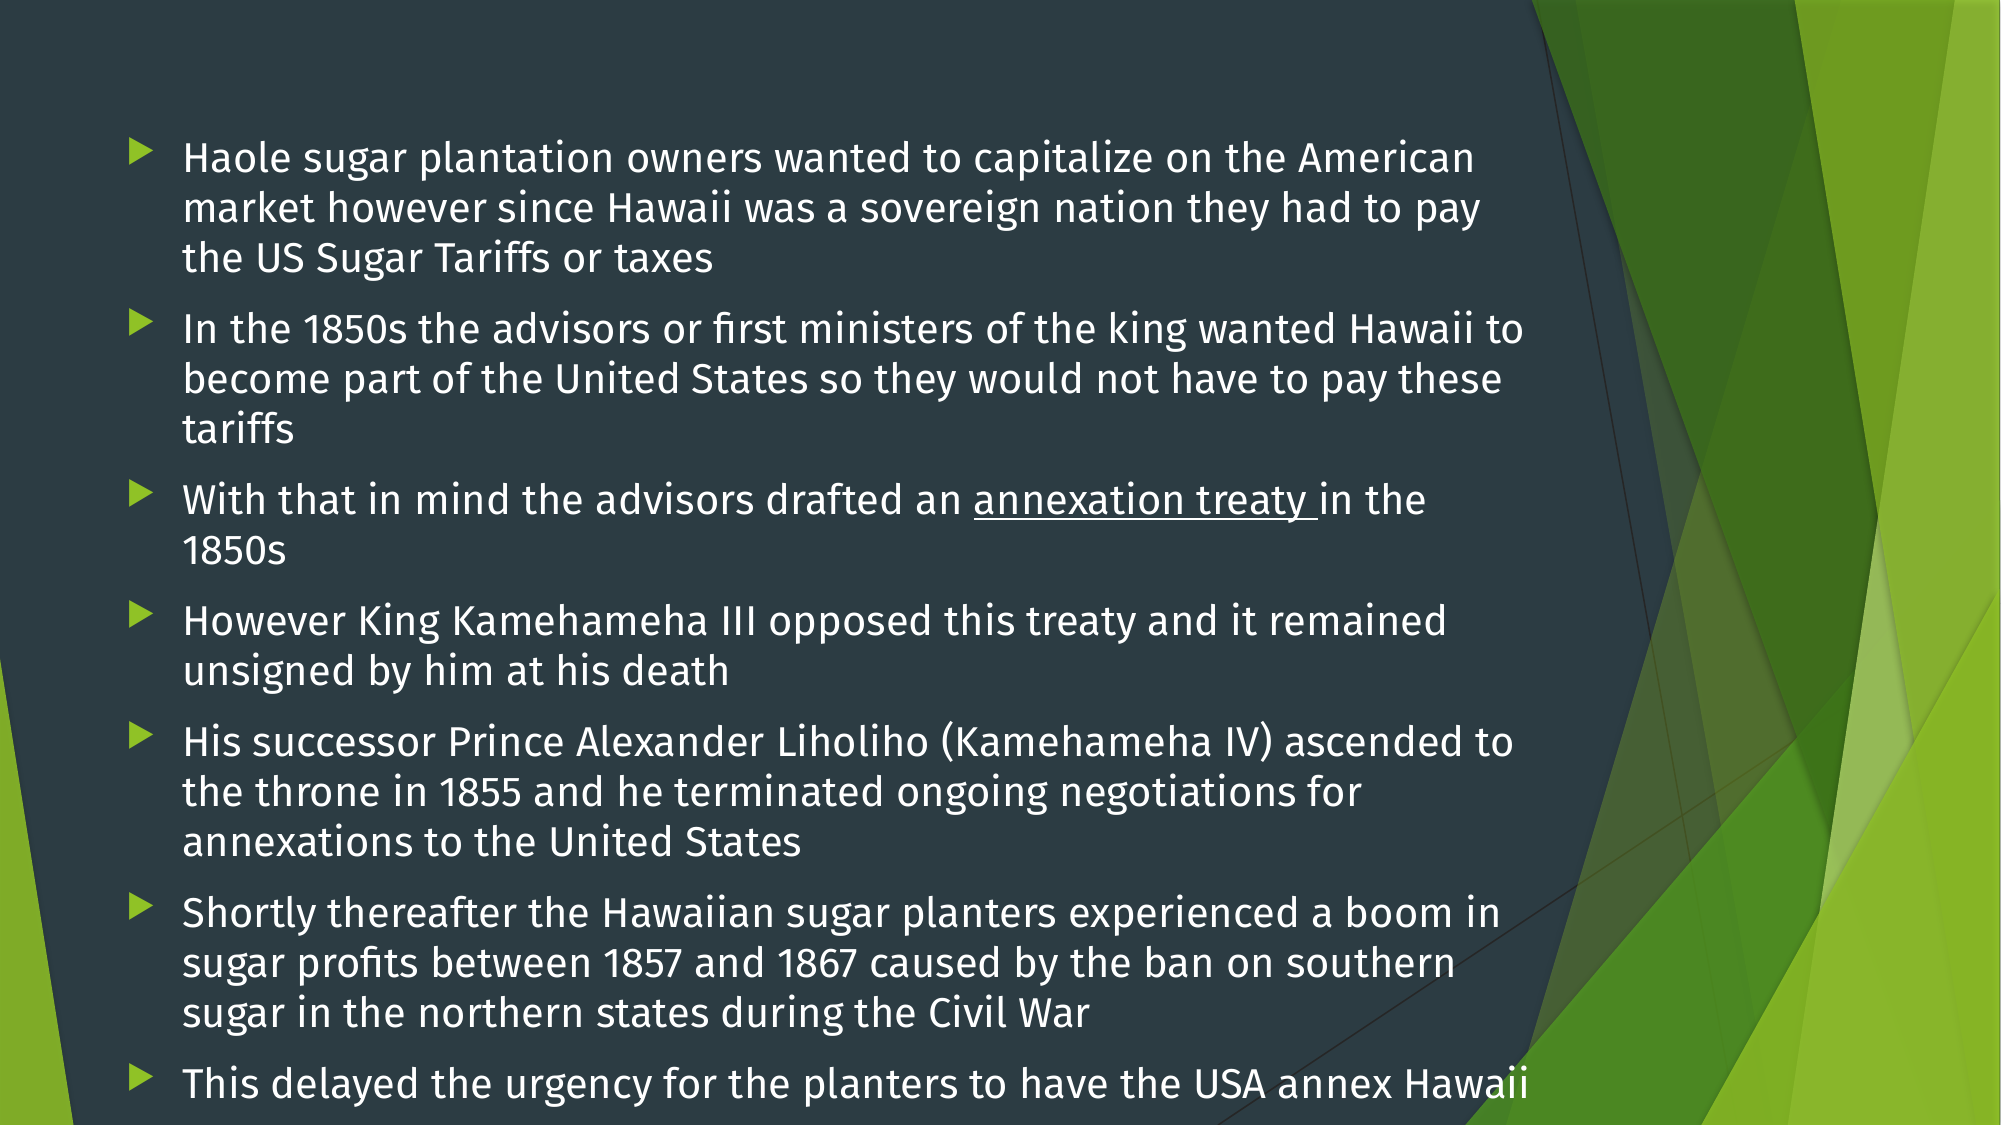

#
Haole sugar plantation owners wanted to capitalize on the American market however since Hawaii was a sovereign nation they had to pay the US Sugar Tariffs or taxes
In the 1850s the advisors or first ministers of the king wanted Hawaii to become part of the United States so they would not have to pay these tariffs
With that in mind the advisors drafted an annexation treaty in the 1850s
However King Kamehameha III opposed this treaty and it remained unsigned by him at his death
His successor Prince Alexander Liholiho (Kamehameha IV) ascended to the throne in 1855 and he terminated ongoing negotiations for annexations to the United States
Shortly thereafter the Hawaiian sugar planters experienced a boom in sugar profits between 1857 and 1867 caused by the ban on southern sugar in the northern states during the Civil War
This delayed the urgency for the planters to have the USA annex Hawaii